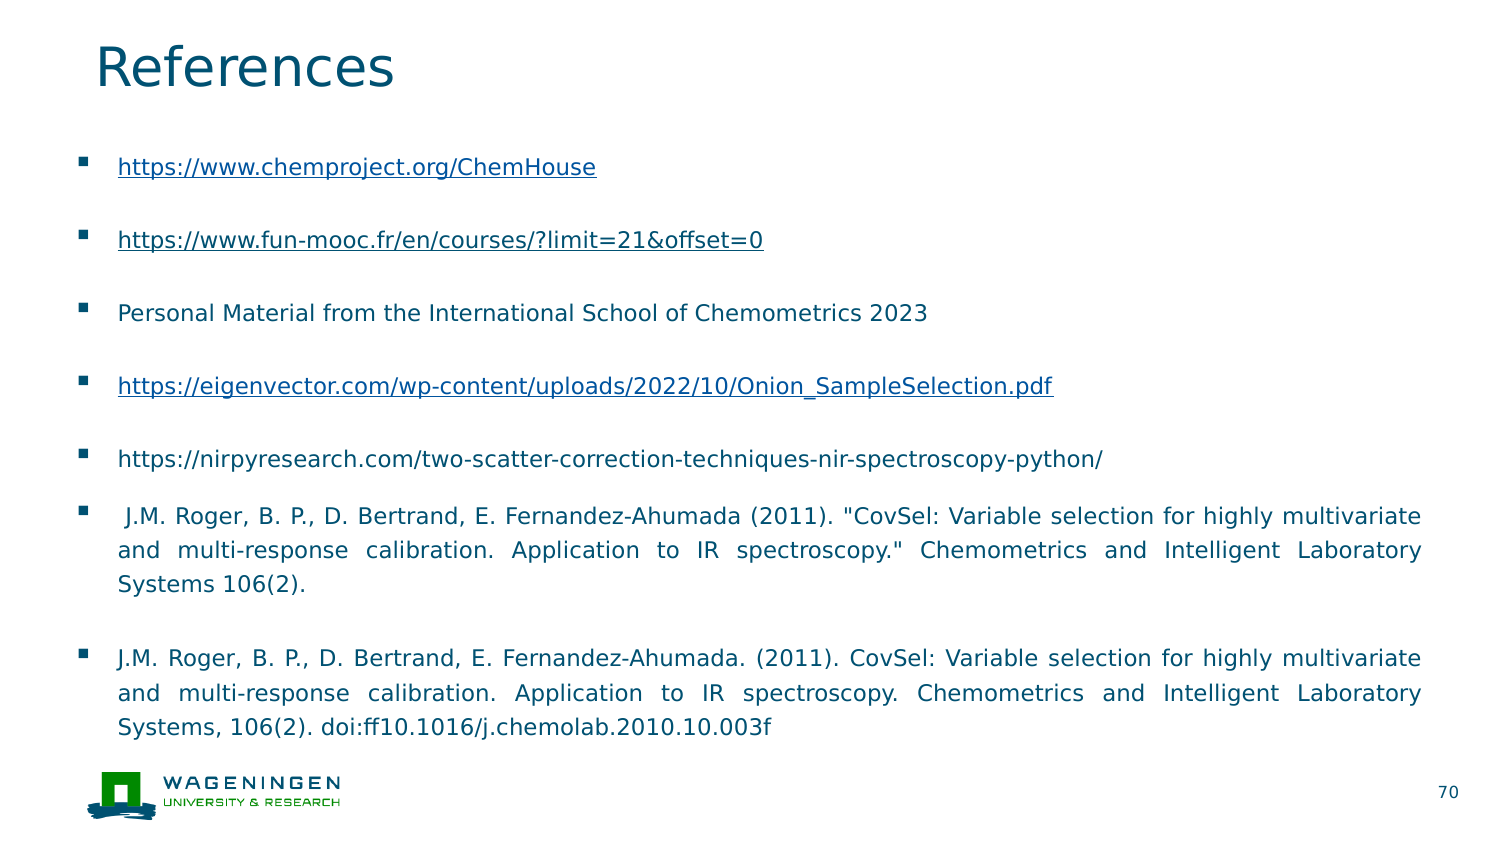

# References
https://www.chemproject.org/ChemHouse
https://www.fun-mooc.fr/en/courses/?limit=21&offset=0
Personal Material from the International School of Chemometrics 2023
https://eigenvector.com/wp-content/uploads/2022/10/Onion_SampleSelection.pdf
https://nirpyresearch.com/two-scatter-correction-techniques-nir-spectroscopy-python/
 J.M. Roger, B. P., D. Bertrand, E. Fernandez-Ahumada (2011). "CovSel: Variable selection for highly multivariate and multi-response calibration. Application to IR spectroscopy." Chemometrics and Intelligent Laboratory Systems 106(2).
J.M. Roger, B. P., D. Bertrand, E. Fernandez-Ahumada. (2011). CovSel: Variable selection for highly multivariate and multi-response calibration. Application to IR spectroscopy. Chemometrics and Intelligent Laboratory Systems, 106(2). doi:ff10.1016/j.chemolab.2010.10.003f

70